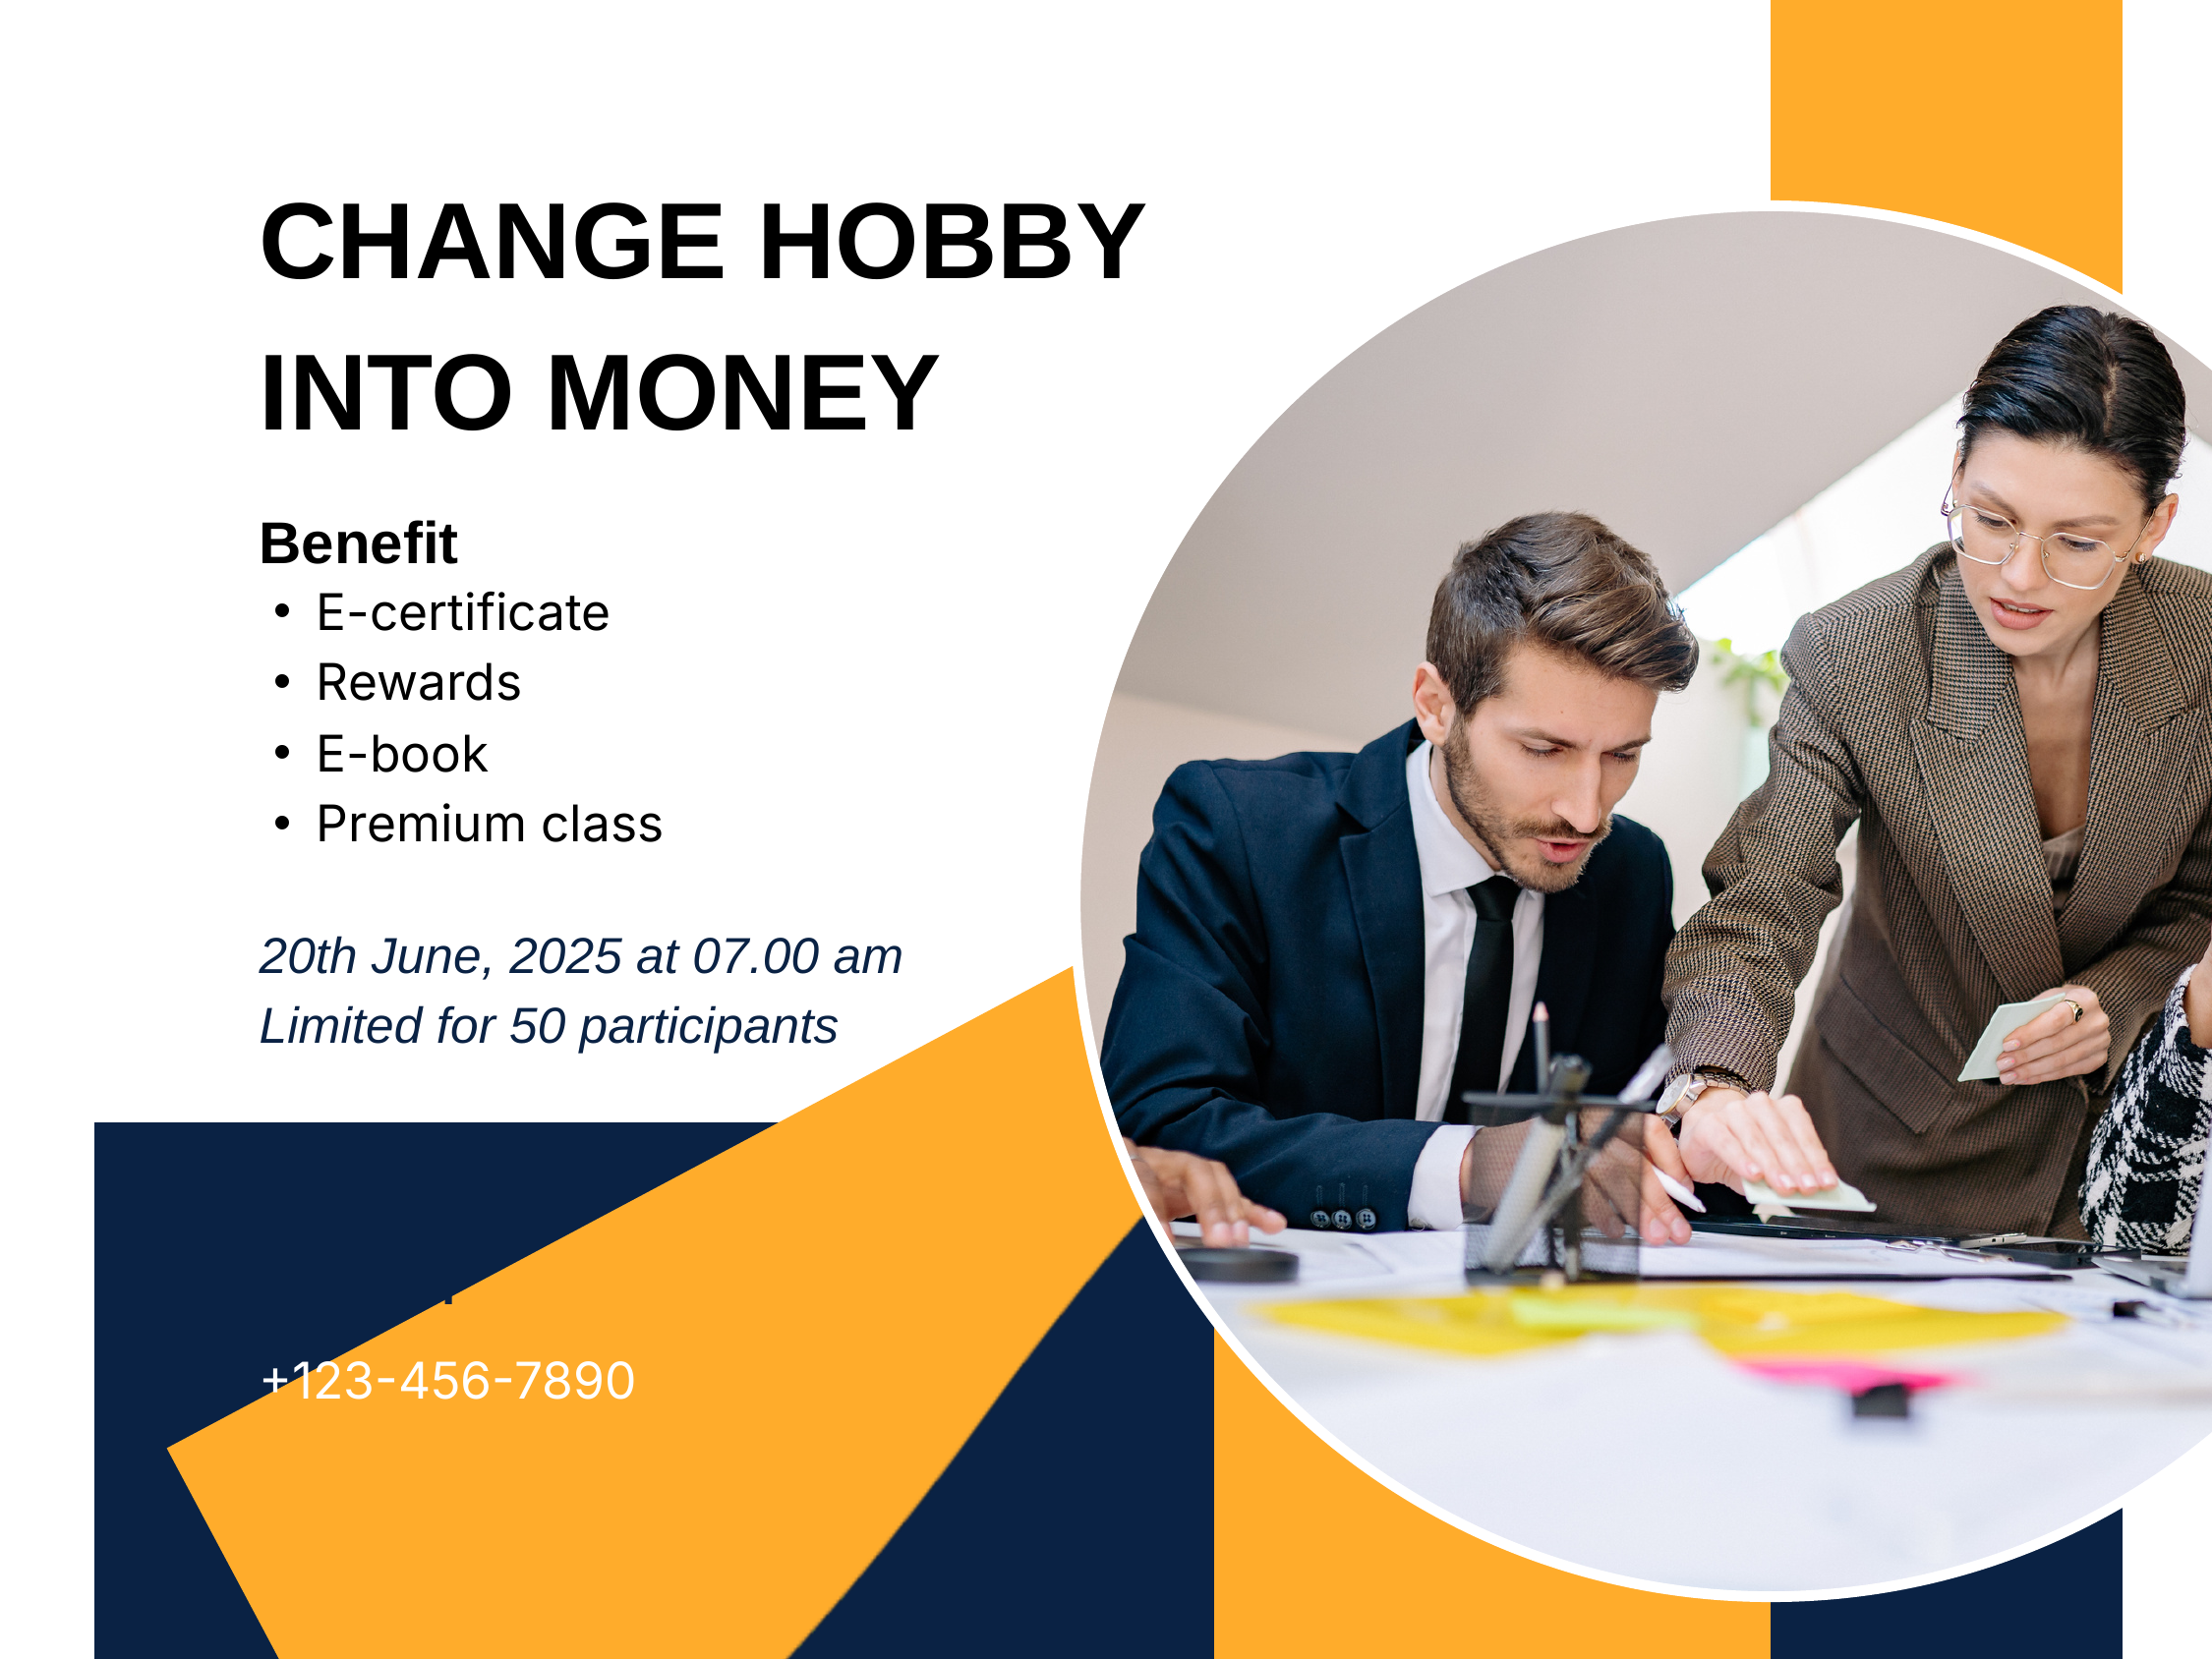

CHANGE HOBBY INTO MONEY

Benefit
E-certificate
Rewards
E-book
Premium class
20th June, 2025 at 07.00 am
Limited for 50 participants

Register
+123-456-7890